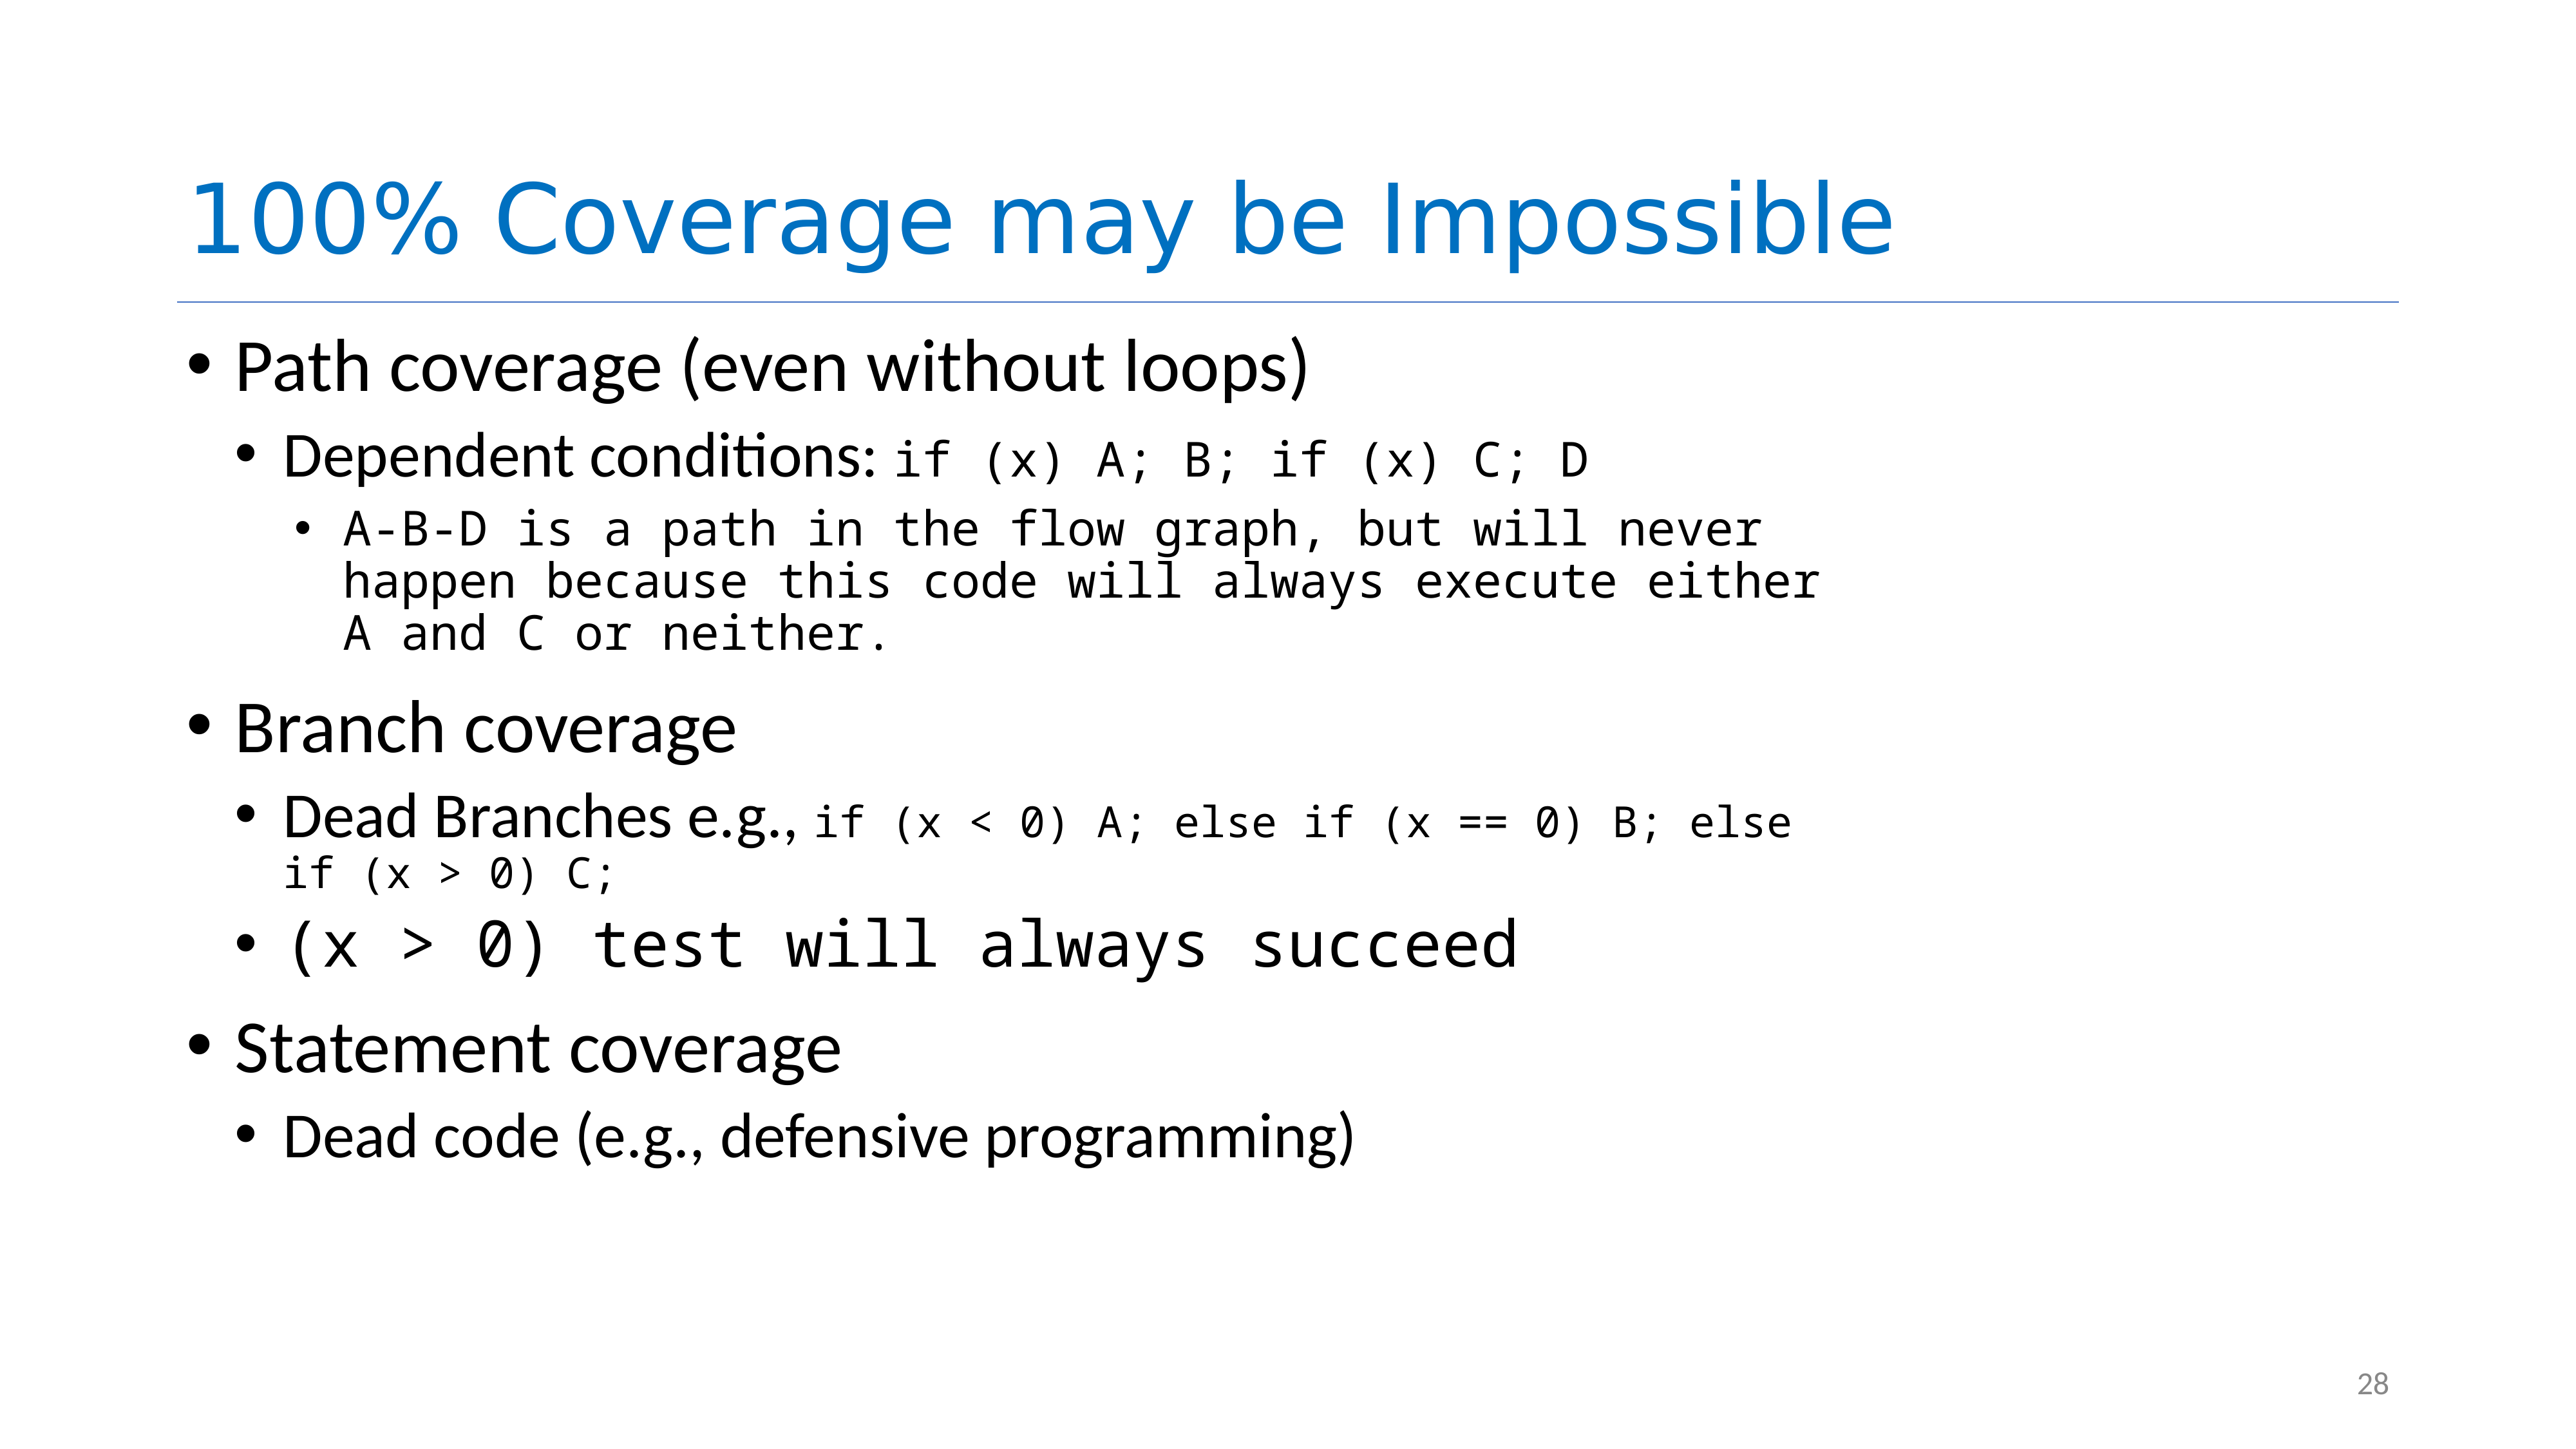

# 100% Coverage may be Impossible
Path coverage (even without loops)
Dependent conditions: if (x) A; B; if (x) C; D
A-B-D is a path in the flow graph, but will never happen because this code will always execute either A and C or neither.
Branch coverage
Dead Branches e.g., if (x < 0) A; else if (x == 0) B; else if (x > 0) C;
(x > 0) test will always succeed
Statement coverage
Dead code (e.g., defensive programming)
28